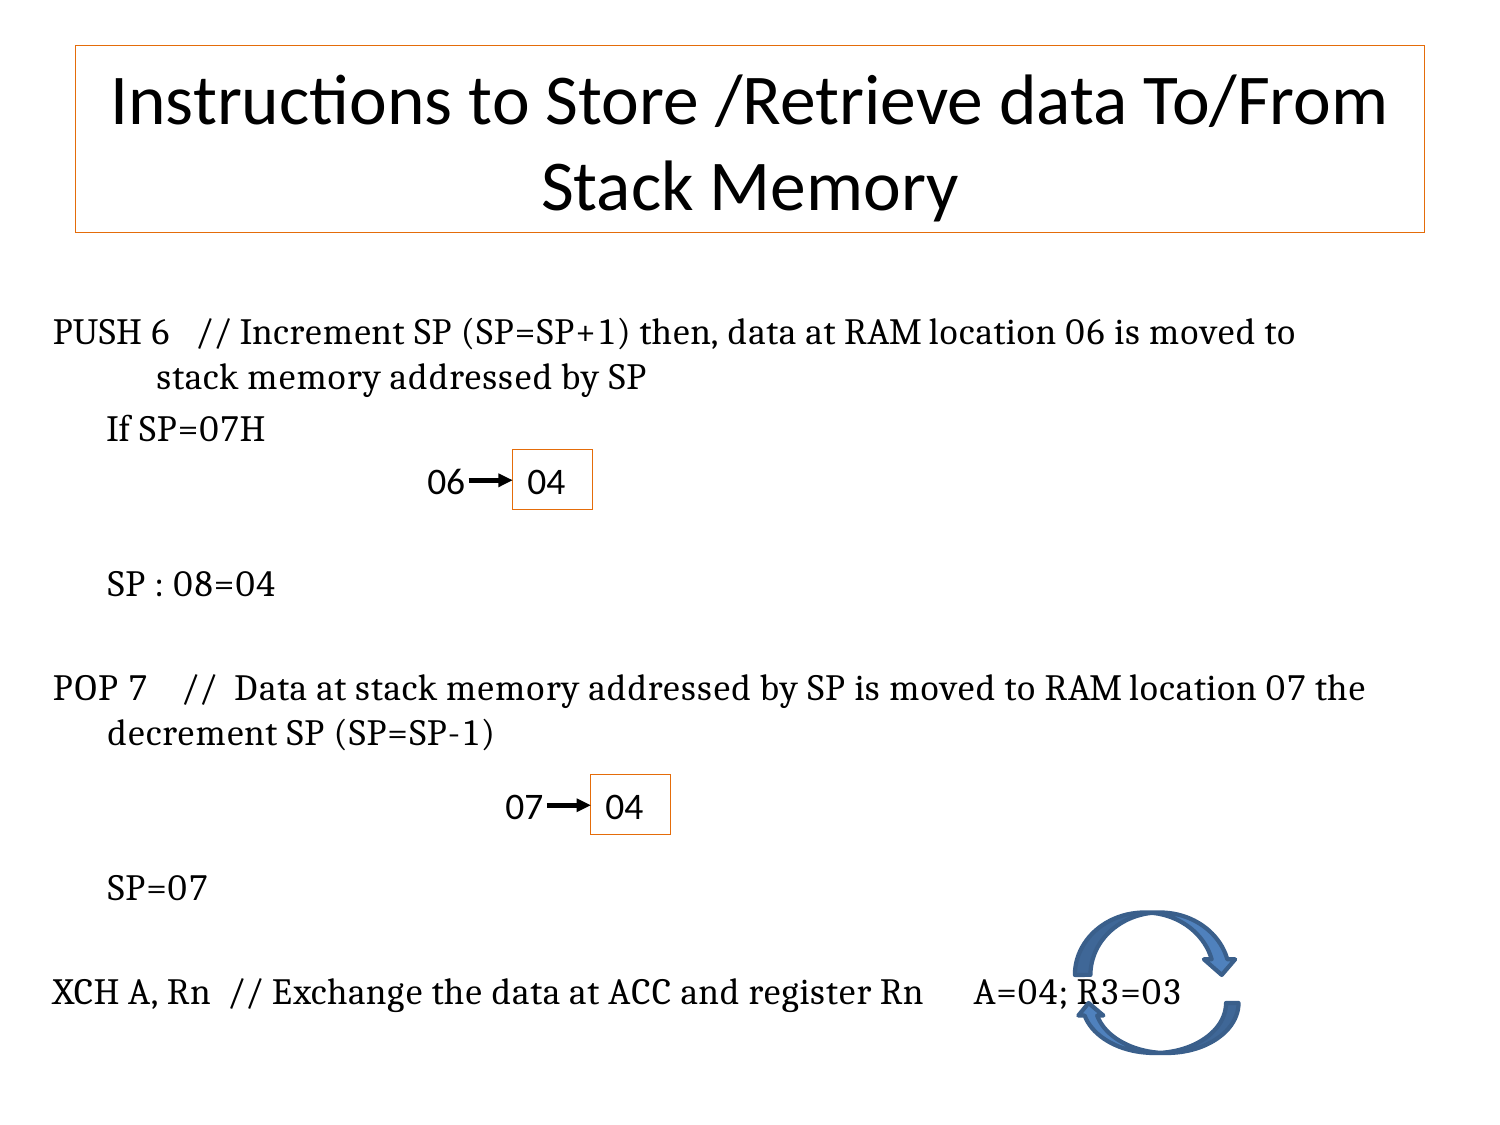

# Instructions to Store /Retrieve data To/From Stack Memory
PUSH 6   // Increment SP (SP=SP+1) then, data at RAM location 06 is moved to    	       stack memory addressed by SP
			If SP=07H

			SP : 08=04

POP 7    //  Data at stack memory addressed by SP is moved to RAM location 07 the decrement SP (SP=SP-1)

				SP=07

XCH A, Rn  // Exchange the data at ACC and register Rn      A=04; R3=03

06
04
07
04